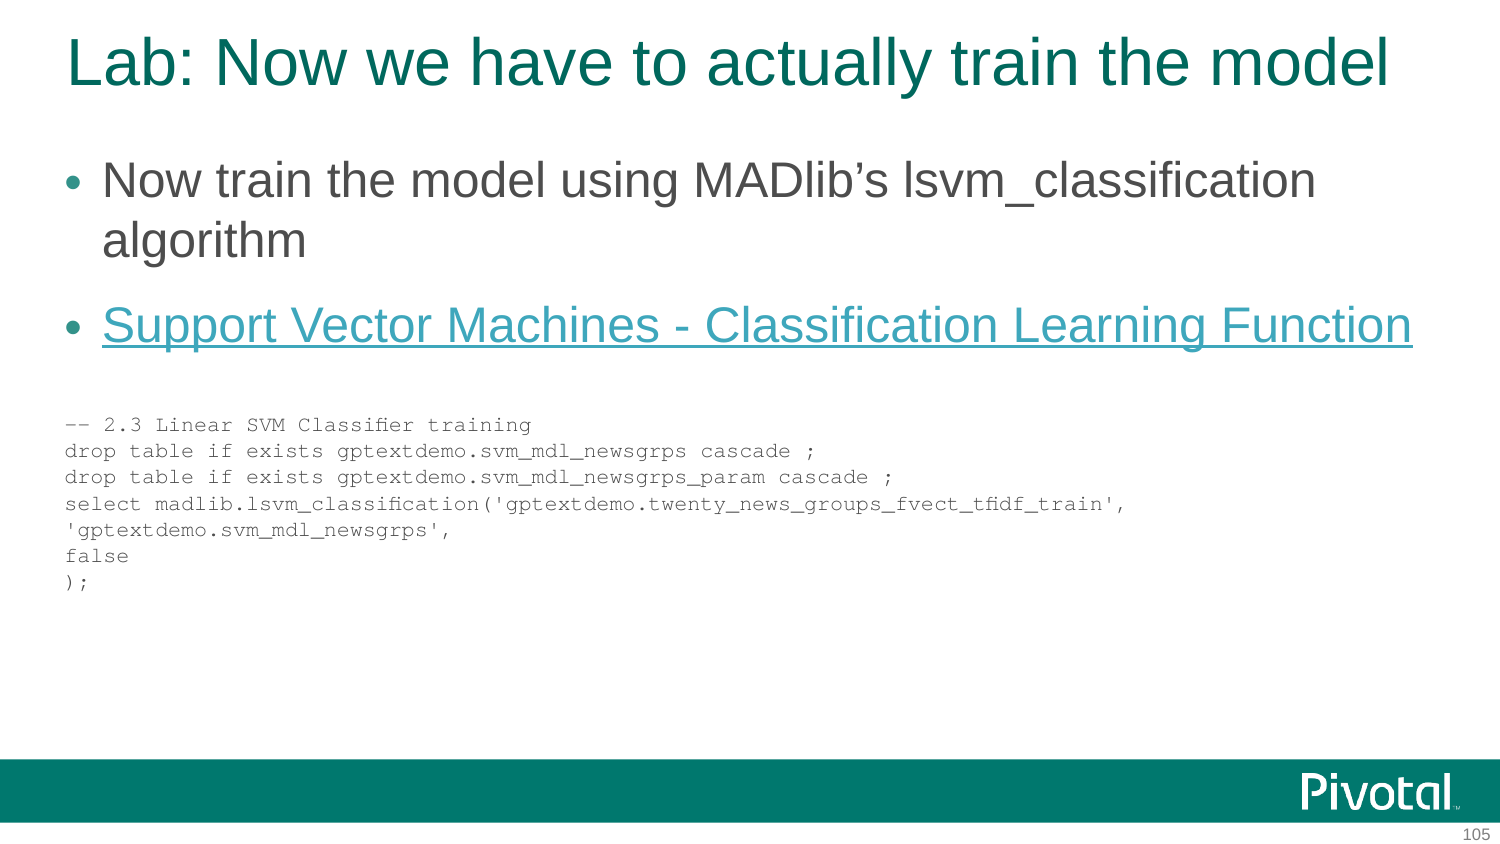

# Lab: Now we have to actually train the model
Now train the model using MADlib’s lsvm_classification algorithm
Support Vector Machines - Classification Learning Function

-- 2.3 Linear SVM Classifier training
drop table if exists gptextdemo.svm_mdl_newsgrps cascade ;
drop table if exists gptextdemo.svm_mdl_newsgrps_param cascade ;
select madlib.lsvm_classification('gptextdemo.twenty_news_groups_fvect_tfidf_train',
'gptextdemo.svm_mdl_newsgrps',
false
);